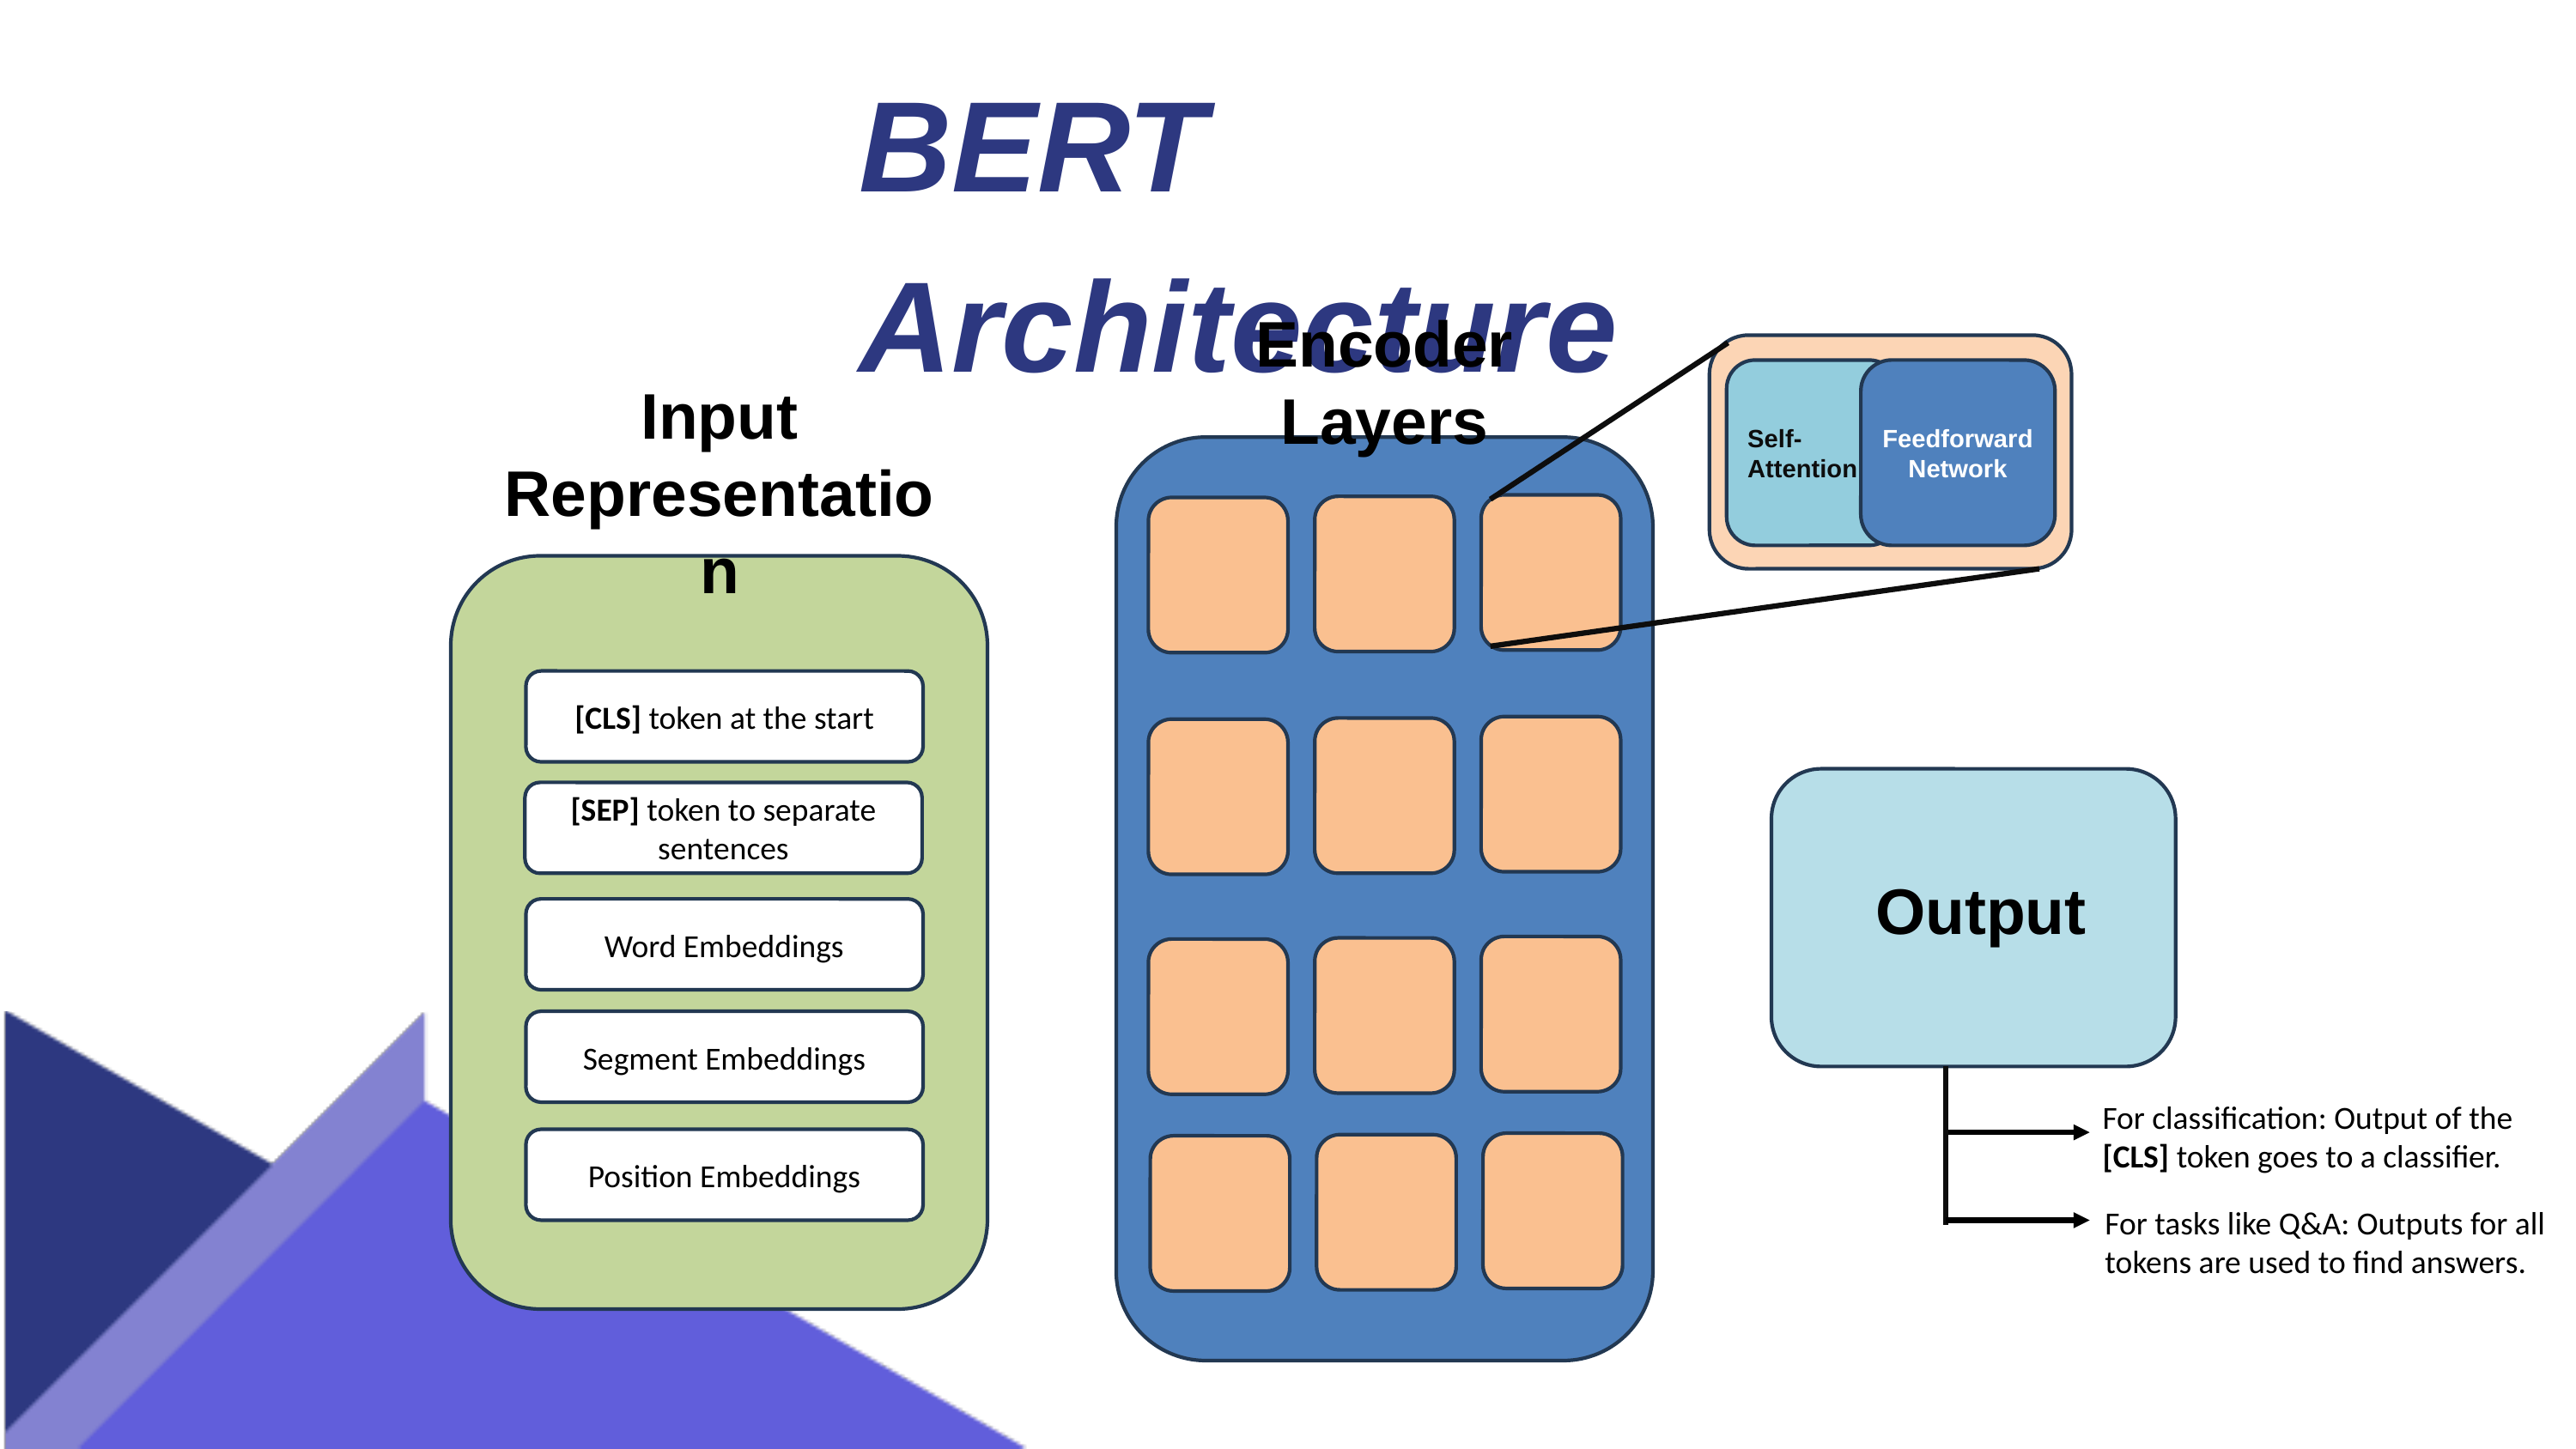

BERT Architecture
Encoder Layers

Self-Attention
Feedforward Network
Input Representation

[CLS] token at the start

[SEP] token to separate sentences
Output
Word Embeddings

Segment Embeddings

For classification: Output of the [CLS] token goes to a classifier.
Position Embeddings

For tasks like Q&A: Outputs for all tokens are used to find answers.